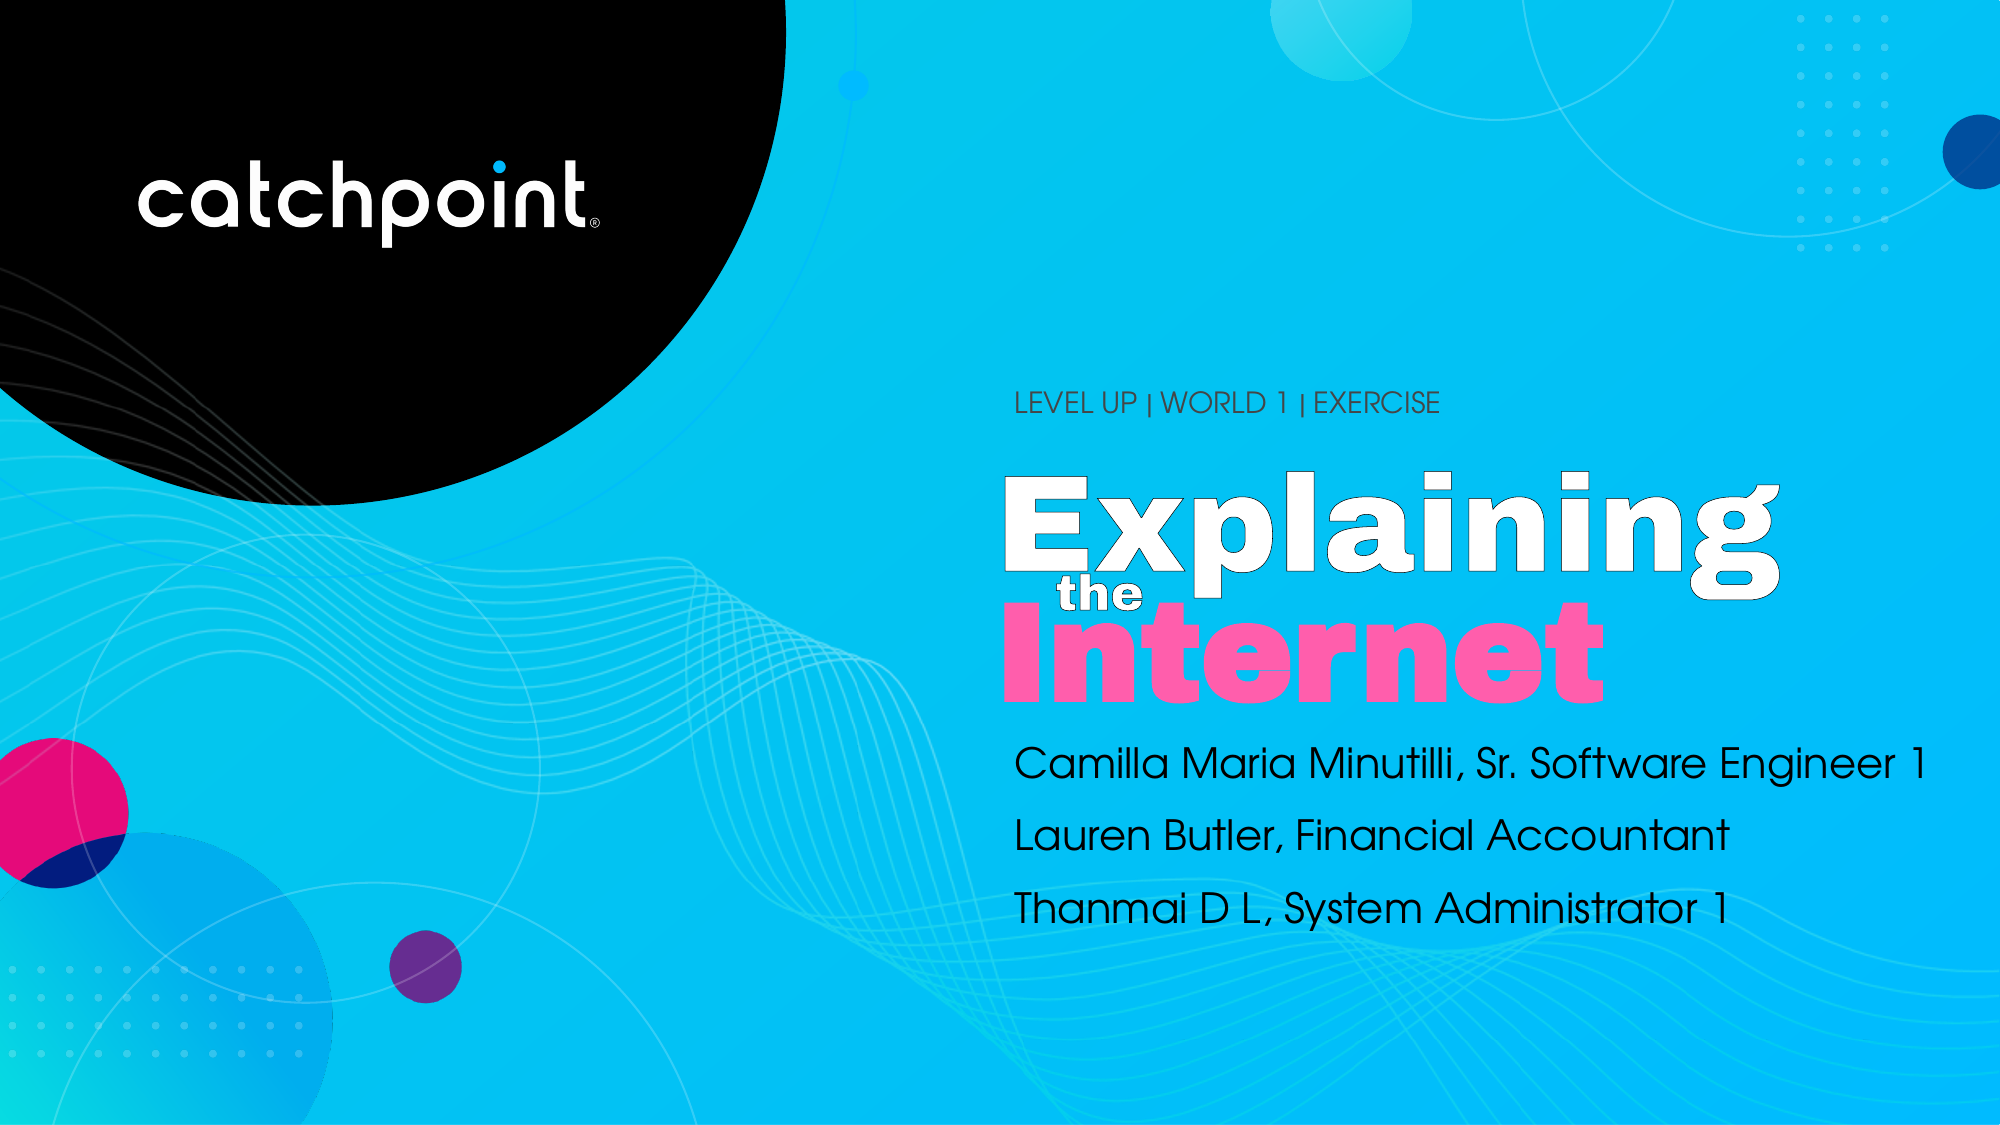

LEVEL UP | WORLD 1 | EXERCISE
Explaining
the
Internet
Camilla Maria Minutilli, Sr. Software Engineer 1
Lauren Butler, Financial Accountant
Thanmai D L, System Administrator 1